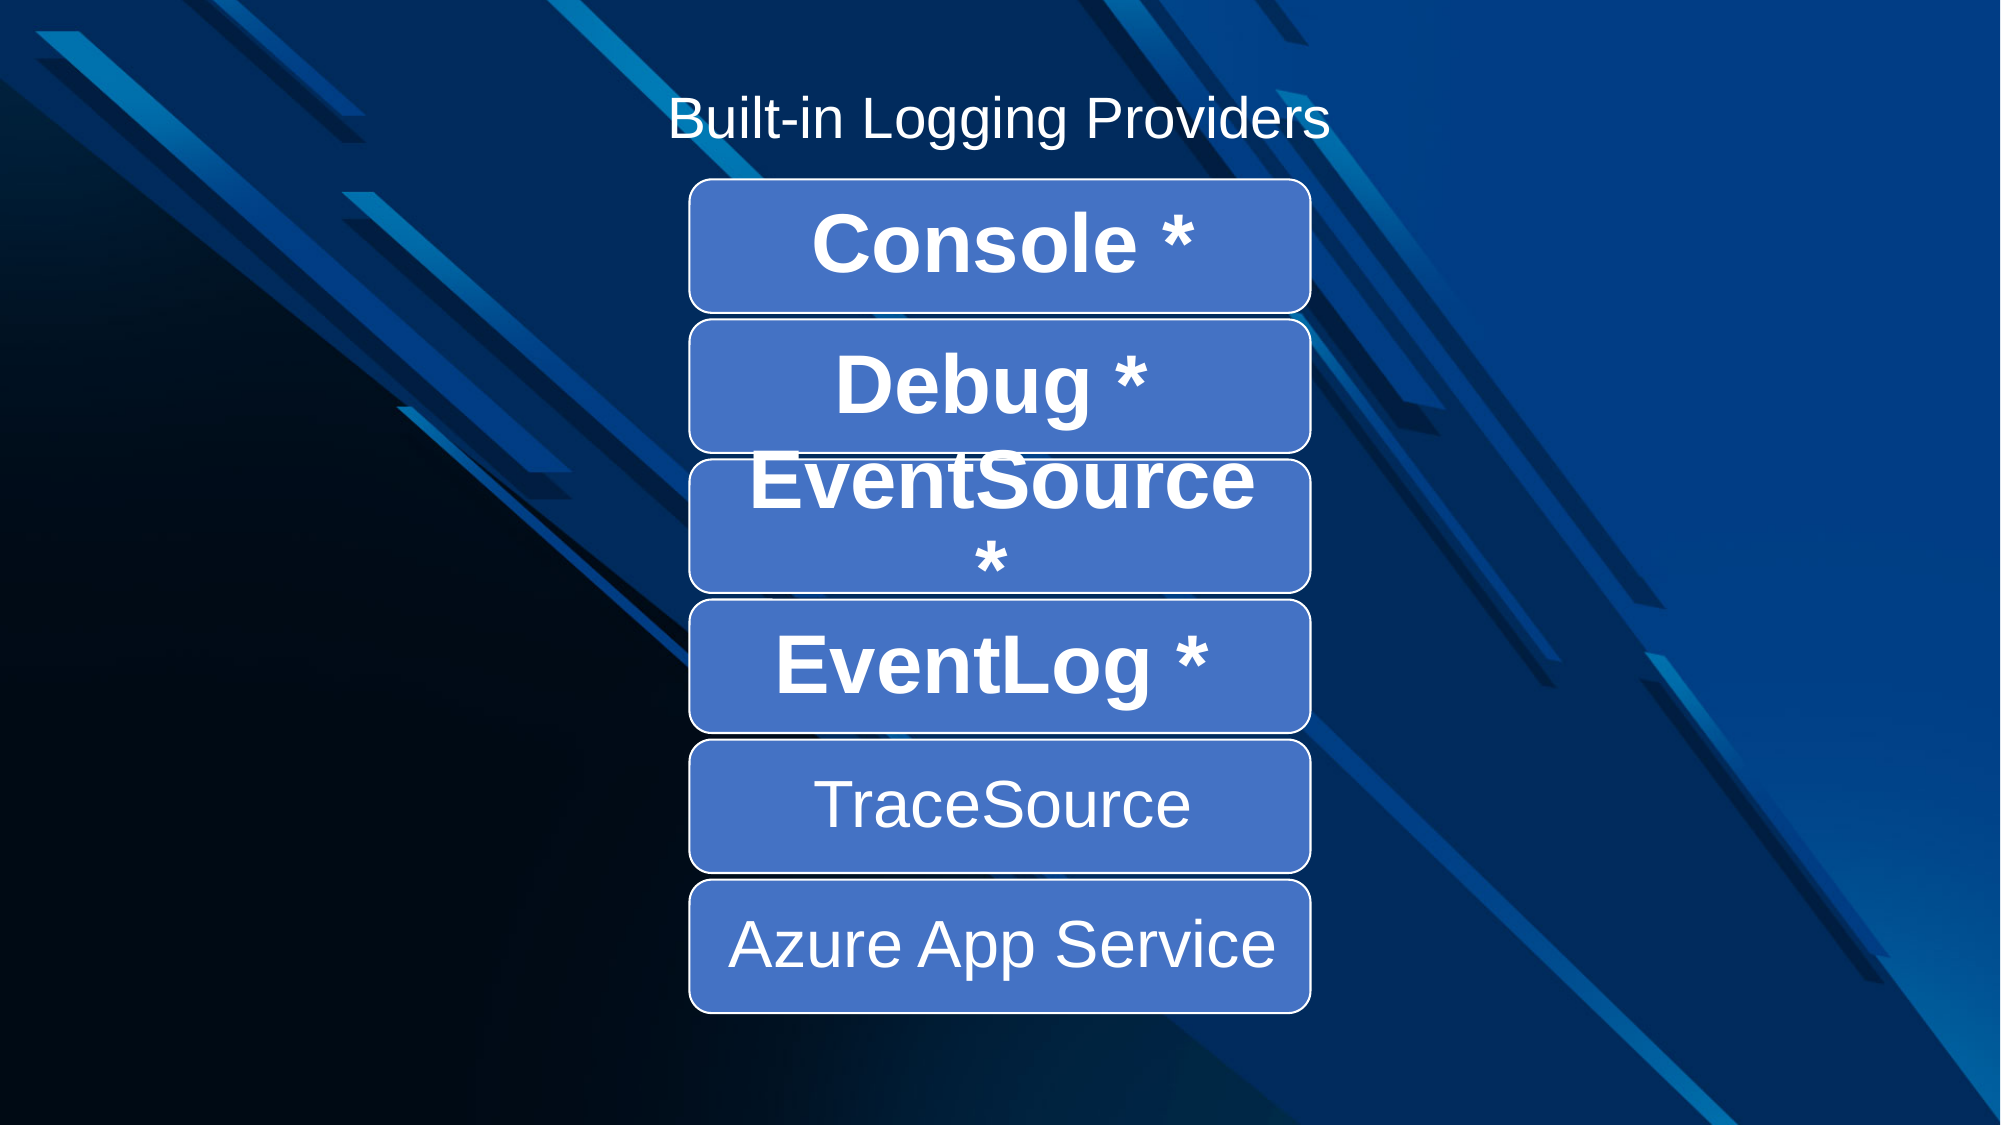

# Built-in Logging Providers
Console *
Debug *
EventSource *
EventLog *
TraceSource
Azure App Service